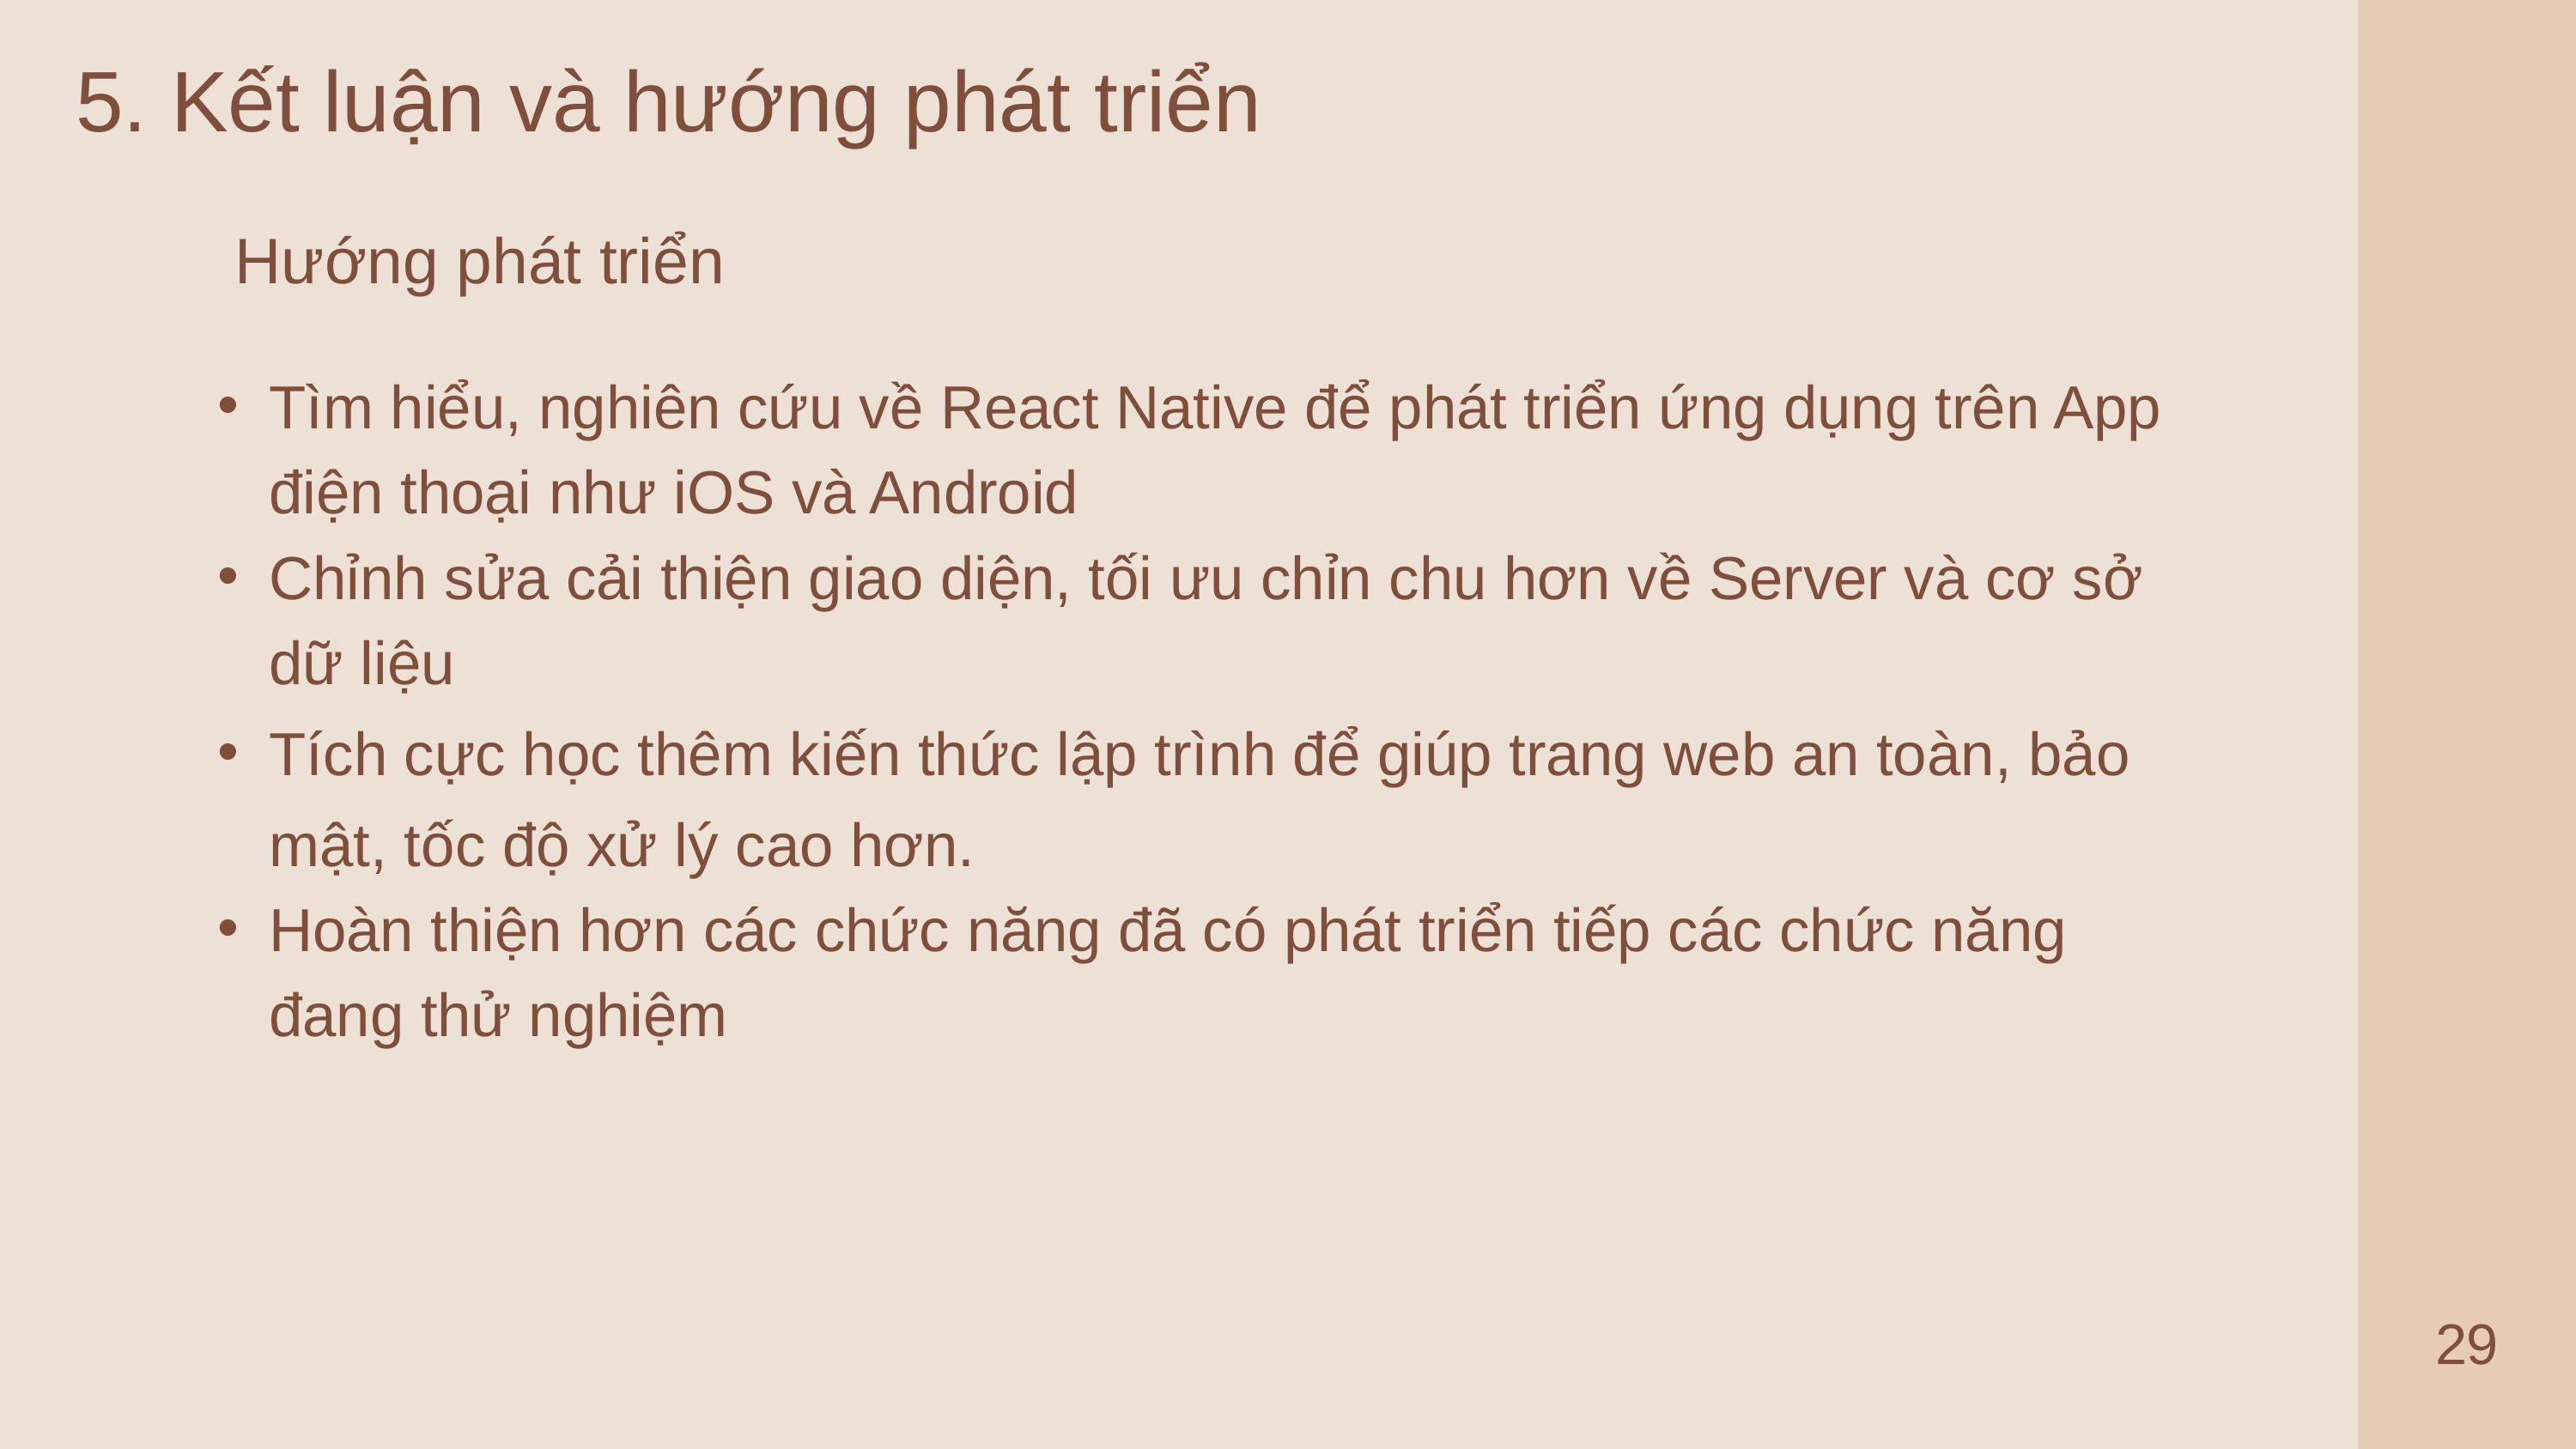

5. Kết luận và hướng phát triển
Hướng phát triển
Tìm hiểu, nghiên cứu về React Native để phát triển ứng dụng trên App điện thoại như iOS và Android
Chỉnh sửa cải thiện giao diện, tối ưu chỉn chu hơn về Server và cơ sở dữ liệu
Tích cực học thêm kiến thức lập trình để giúp trang web an toàn, bảo mật, tốc độ xử lý cao hơn.
Hoàn thiện hơn các chức năng đã có phát triển tiếp các chức năng đang thử nghiệm
29